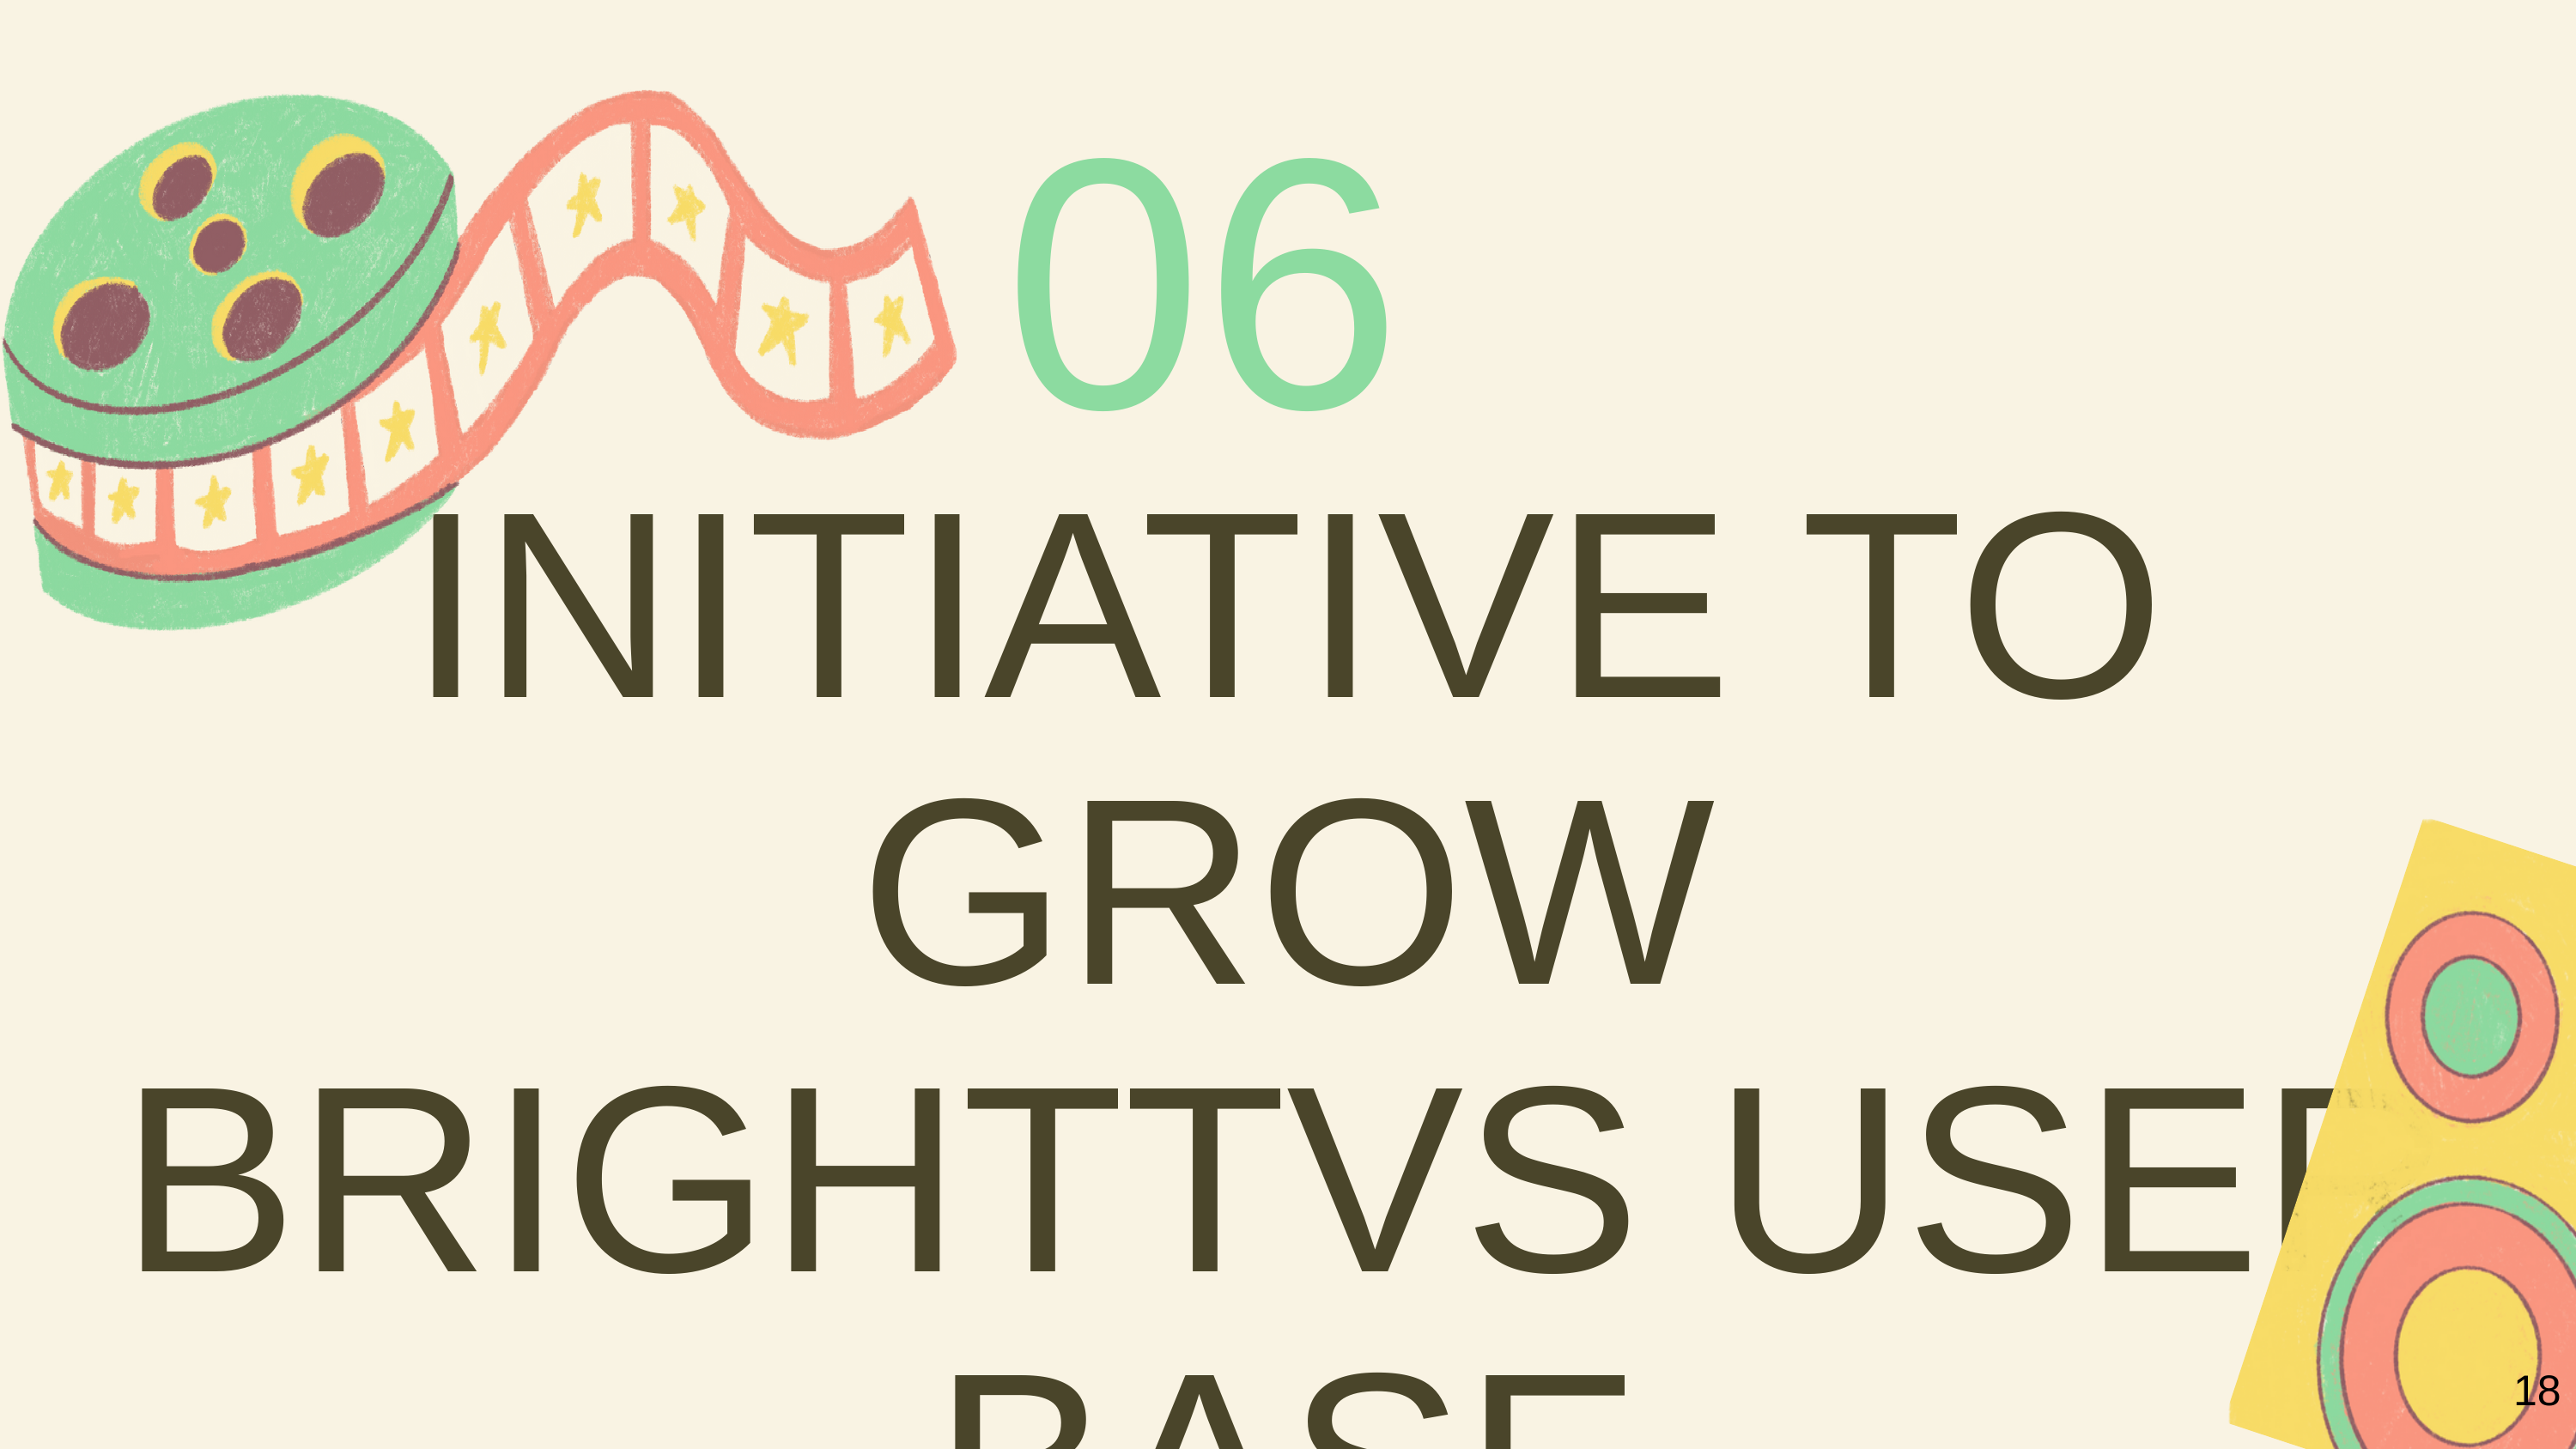

06

INITIATIVE TO GROW BRIGHTTVS USER BASE

18